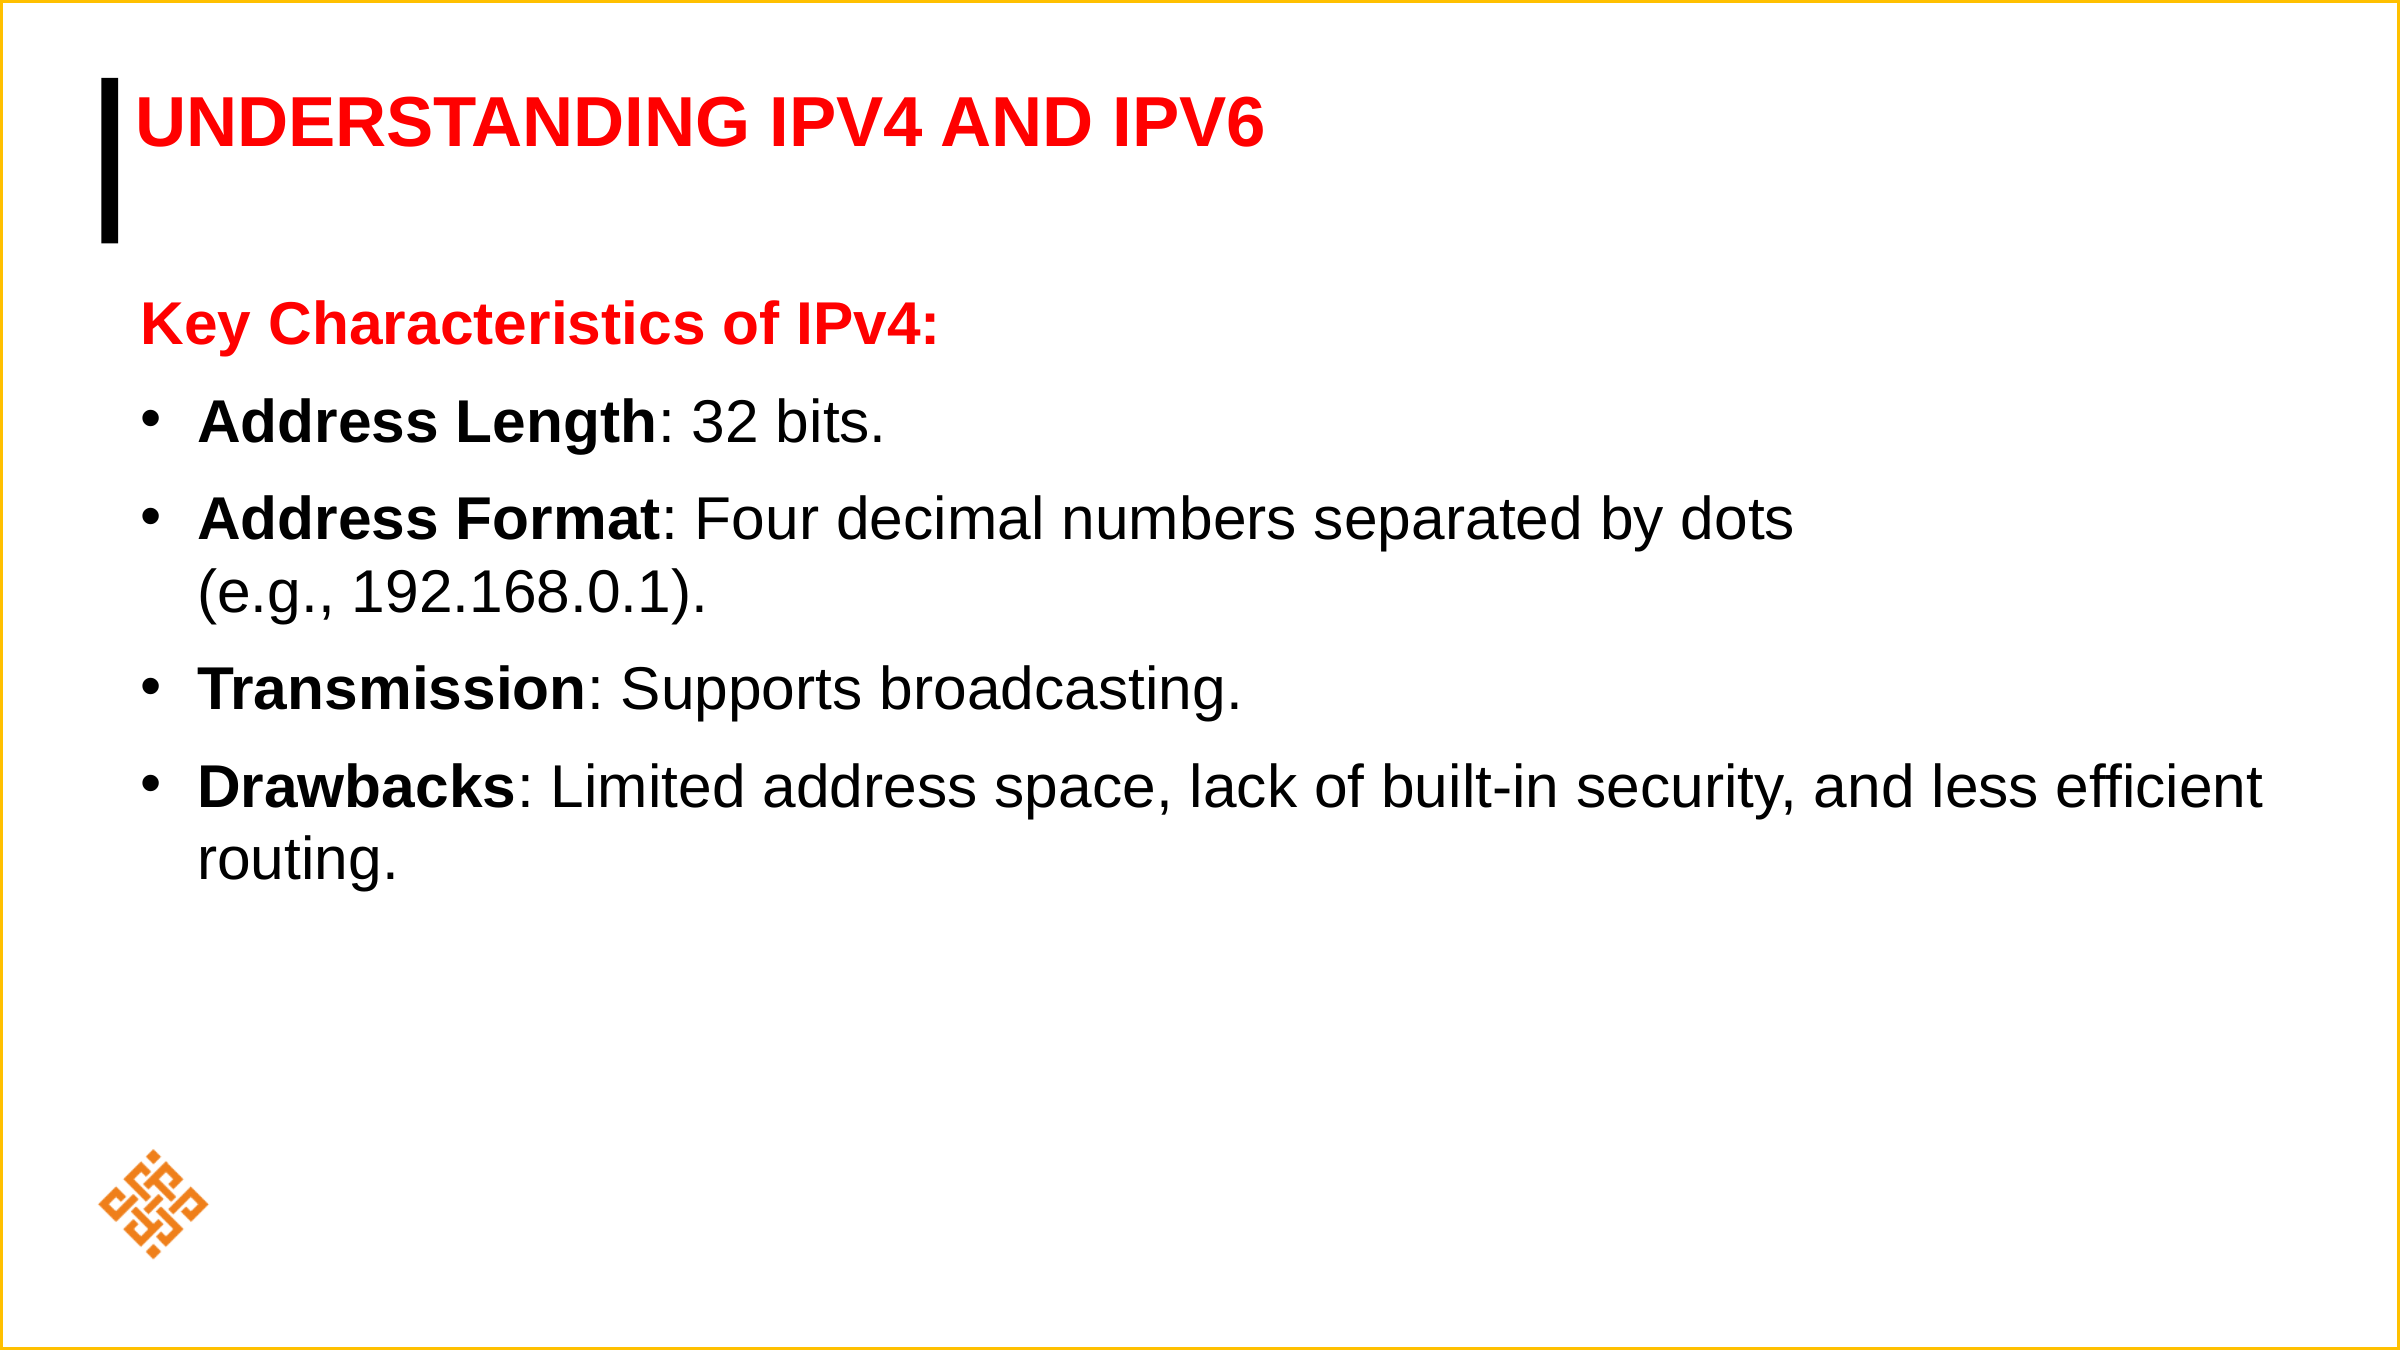

# Understanding IPv4 and IPv6
Key Characteristics of IPv4:
Address Length: 32 bits.
Address Format: Four decimal numbers separated by dots (e.g., 192.168.0.1).
Transmission: Supports broadcasting.
Drawbacks: Limited address space, lack of built-in security, and less efficient routing.